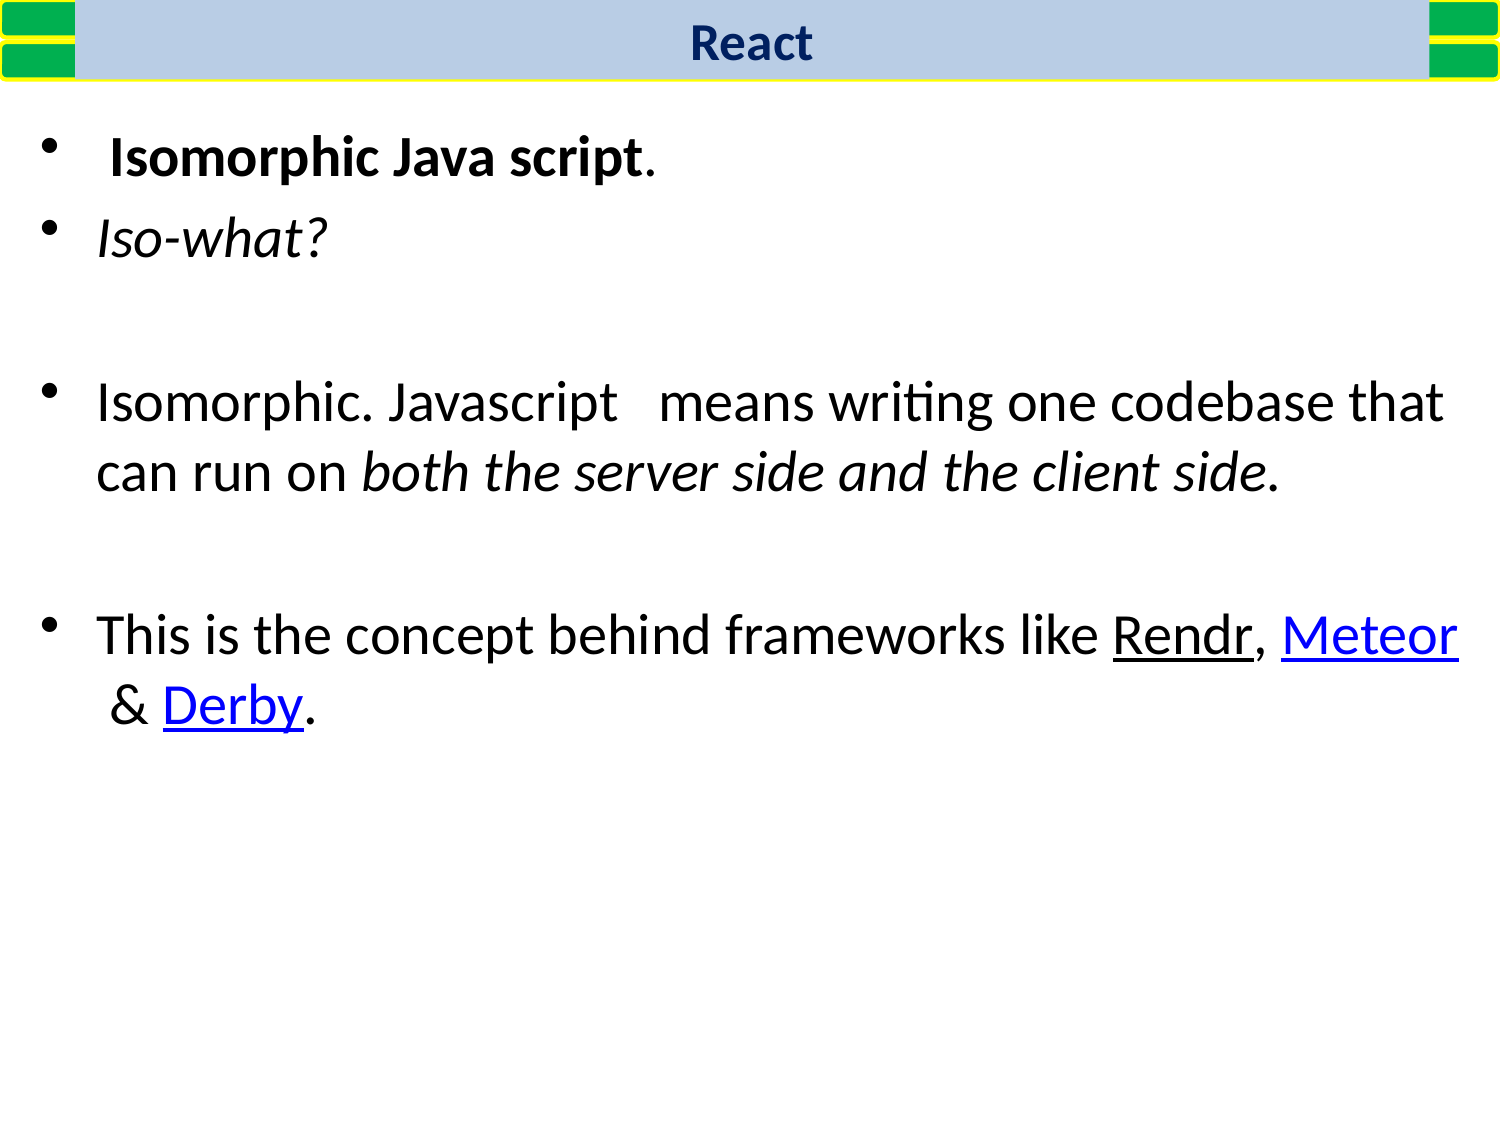

React

 Isomorphic Java script.
Iso-what?

Isomorphic. Javascript   means writing one codebase that can run on both the server side and the client side.

This is the concept behind frameworks like Rendr, Meteor & Derby.